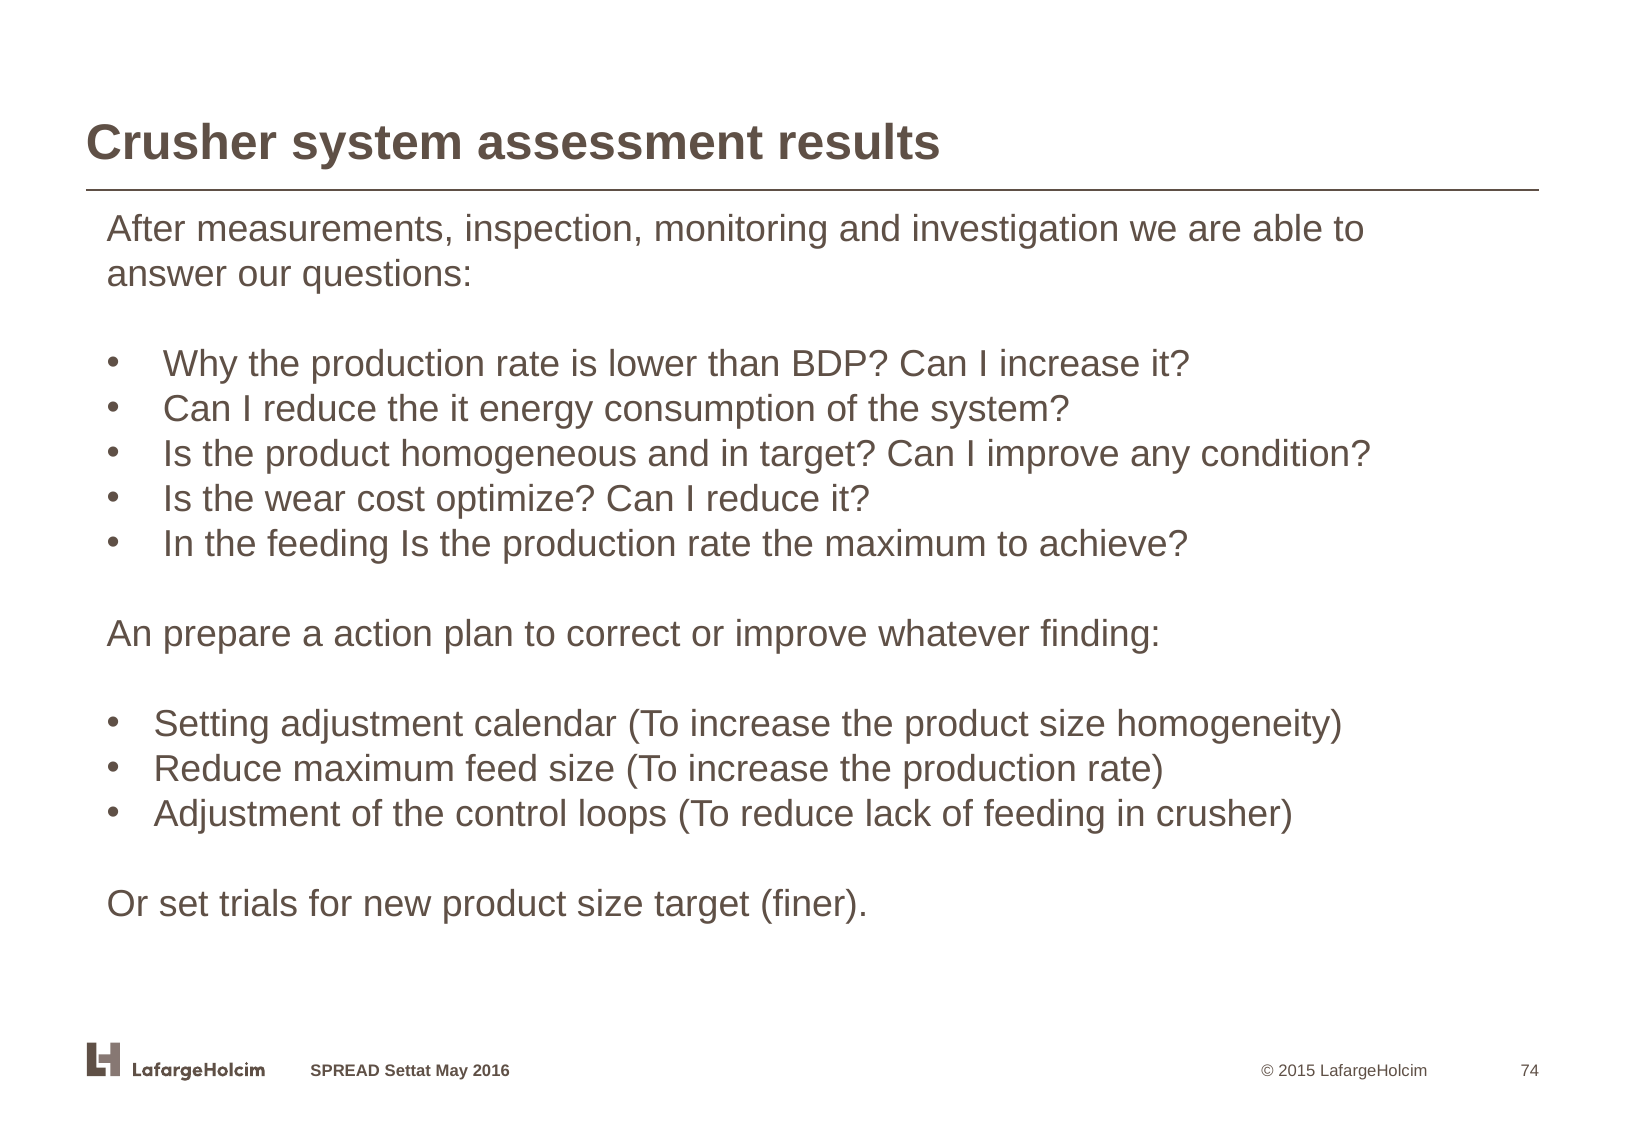

# Crusher system assessment results
After measurements, inspection, monitoring and investigation we are able to answer our questions:

Why the production rate is lower than BDP? Can I increase it?
Can I reduce the it energy consumption of the system?
Is the product homogeneous and in target? Can I improve any condition?
Is the wear cost optimize? Can I reduce it?
In the feeding Is the production rate the maximum to achieve?

An prepare a action plan to correct or improve whatever finding:

Setting adjustment calendar (To increase the product size homogeneity)
Reduce maximum feed size (To increase the production rate)
Adjustment of the control loops (To reduce lack of feeding in crusher)

Or set trials for new product size target (finer).

SPREAD Settat May 2016
74